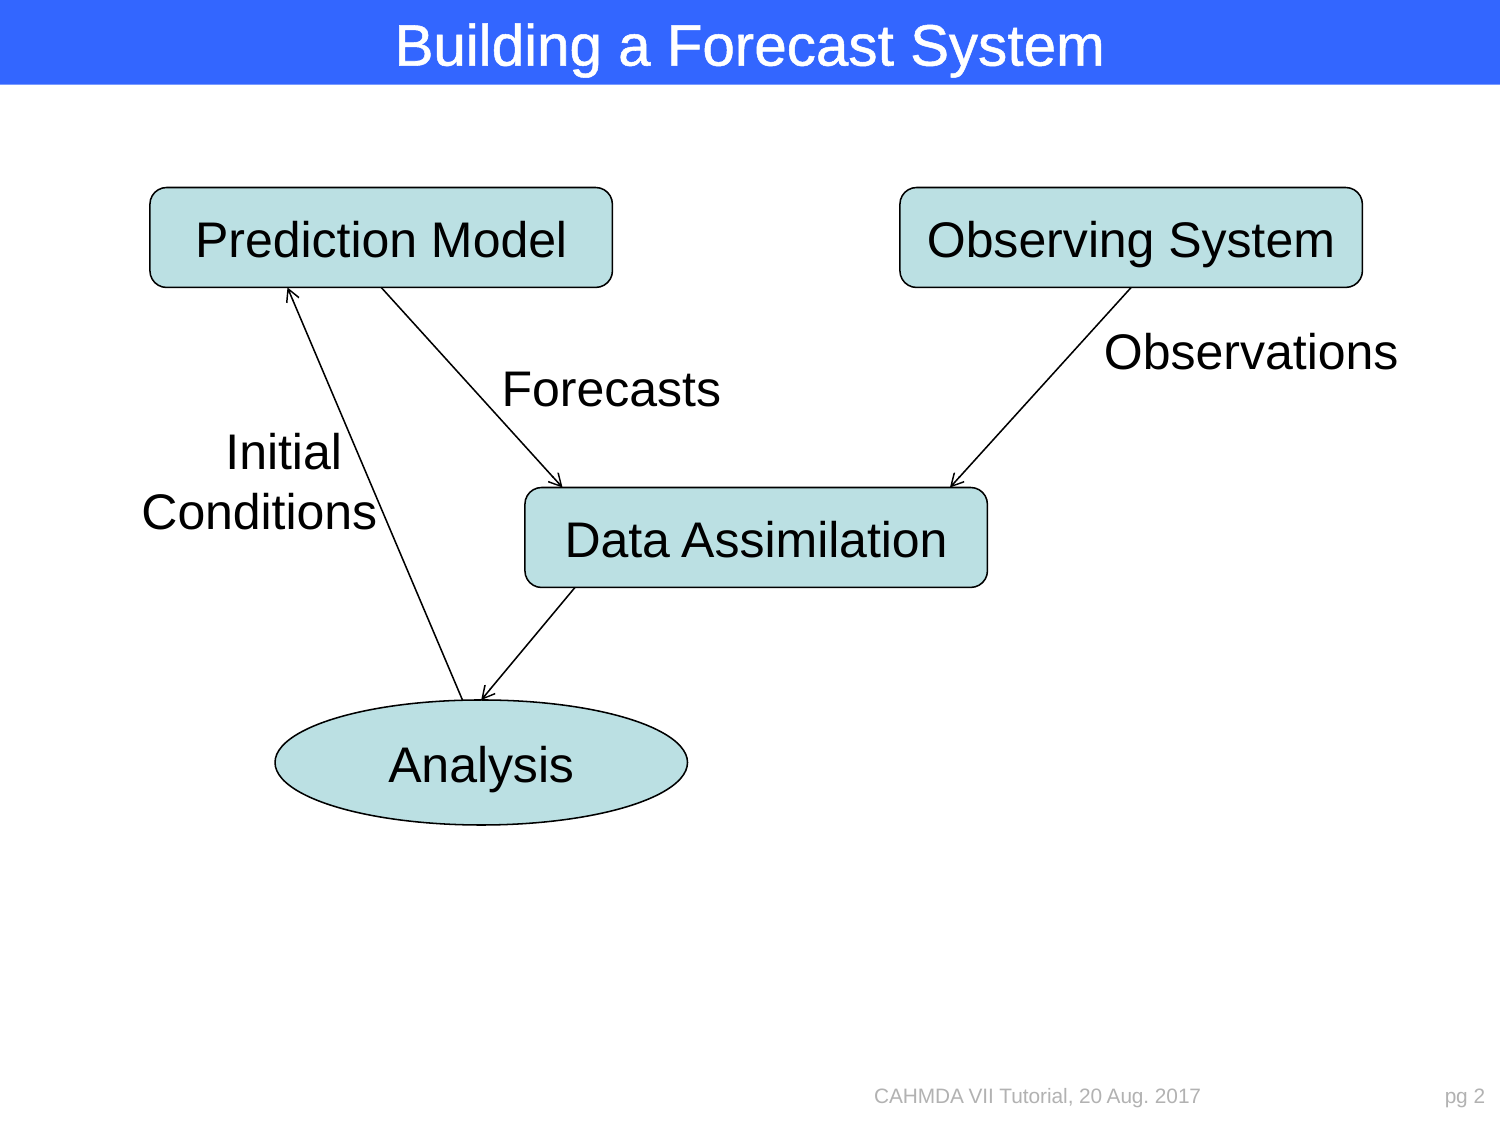

Building a Forecast System
Prediction Model
Observing System
Observations
Forecasts
      Initial
Conditions
Data Assimilation
Analysis
CAHMDA VII Tutorial, 20 Aug. 2017
pg 2